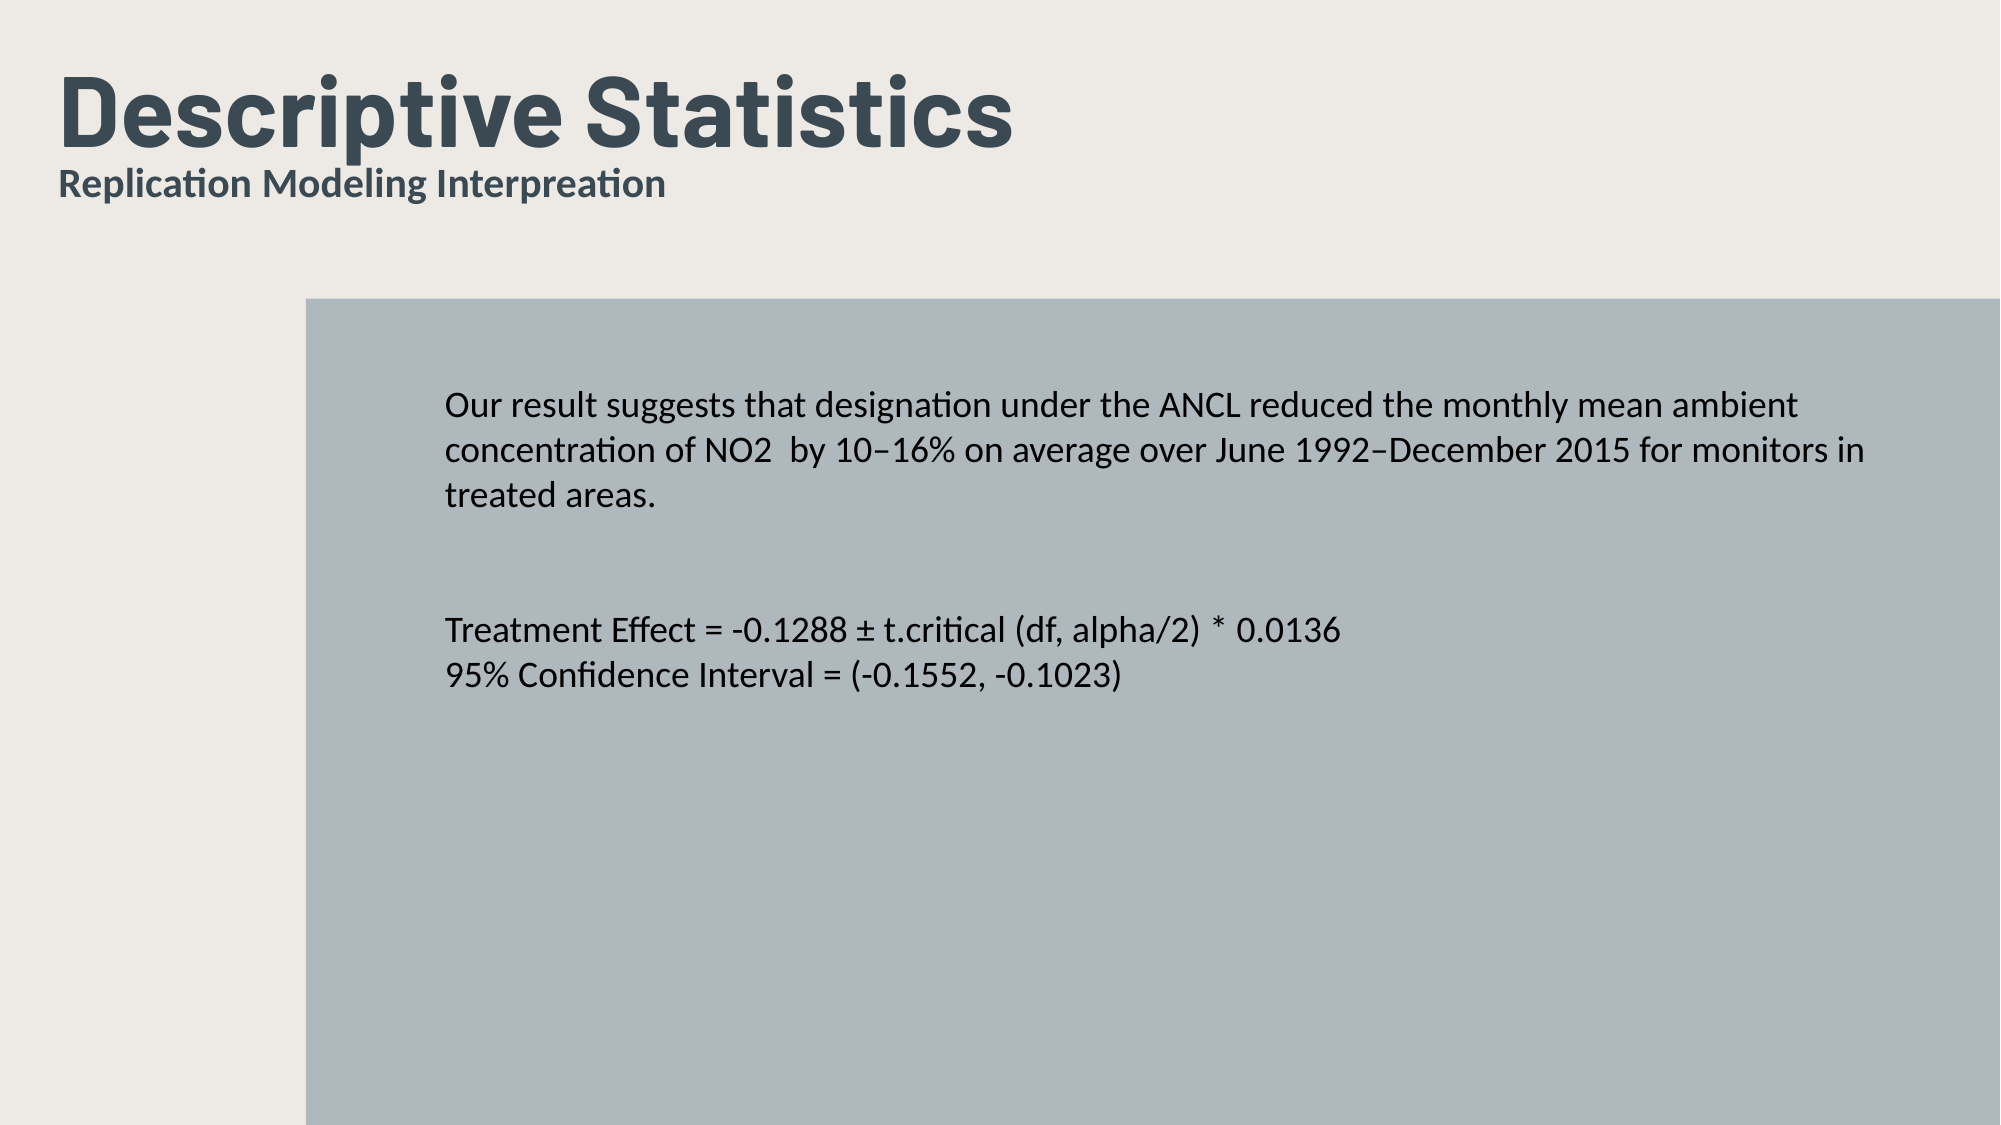

Descriptive Statistics
Replication Modeling Interpreation
#

Our result suggests that designation under the ANCL reduced the monthly mean ambient concentration of NO2  by 10–16% on average over June 1992–December 2015 for monitors in treated areas.

Treatment Effect = -0.1288 ± t.critical (df, alpha/2) * 0.0136
95% Confidence Interval = (-0.1552, -0.1023)

Natural Experiments Using R